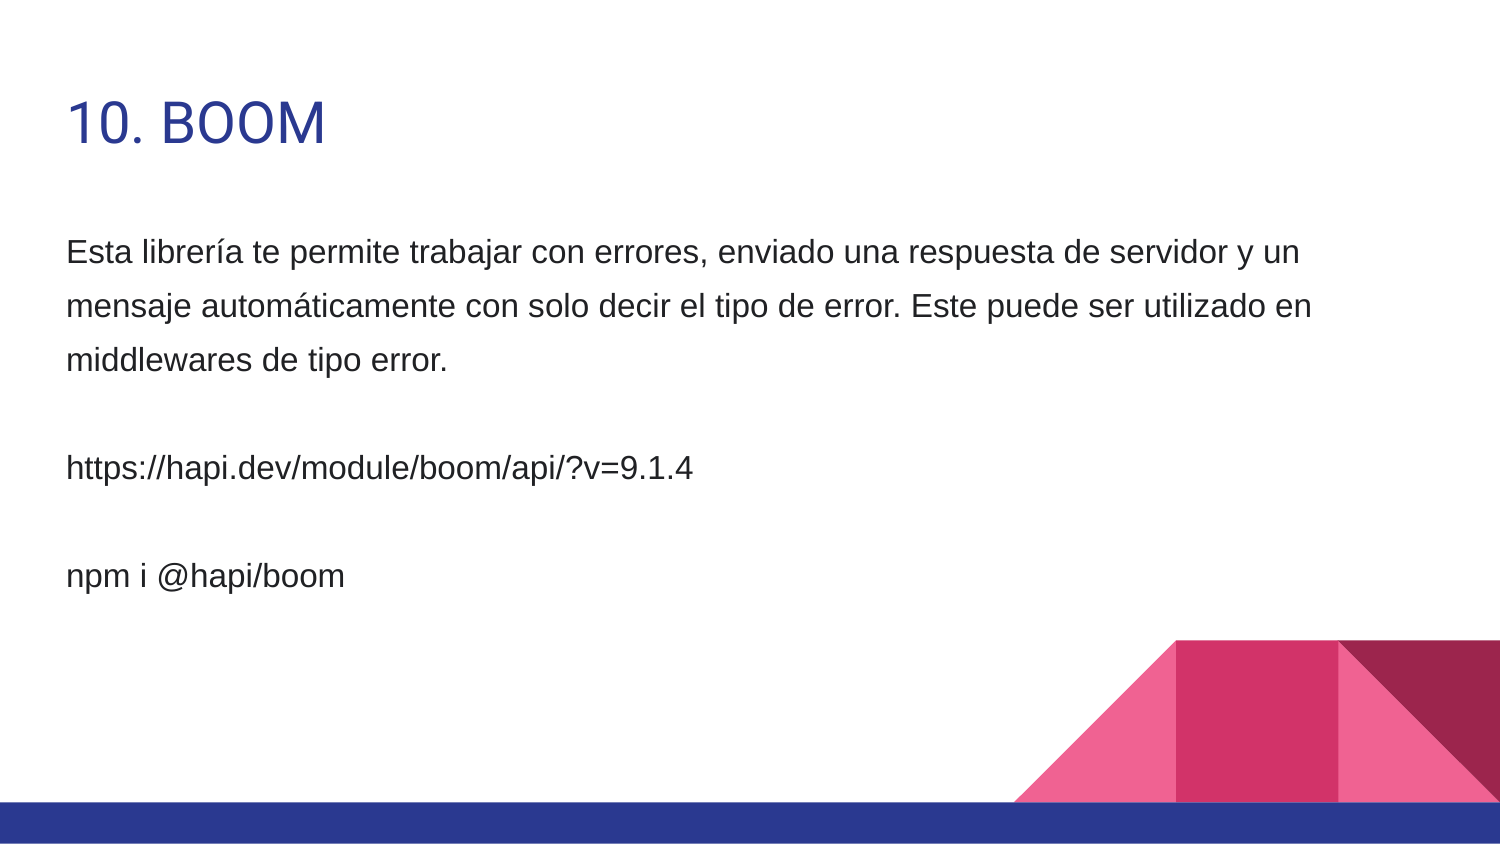

# 10. BOOM
Esta librería te permite trabajar con errores, enviado una respuesta de servidor y un mensaje automáticamente con solo decir el tipo de error. Este puede ser utilizado en middlewares de tipo error.

https://hapi.dev/module/boom/api/?v=9.1.4

npm i @hapi/boom